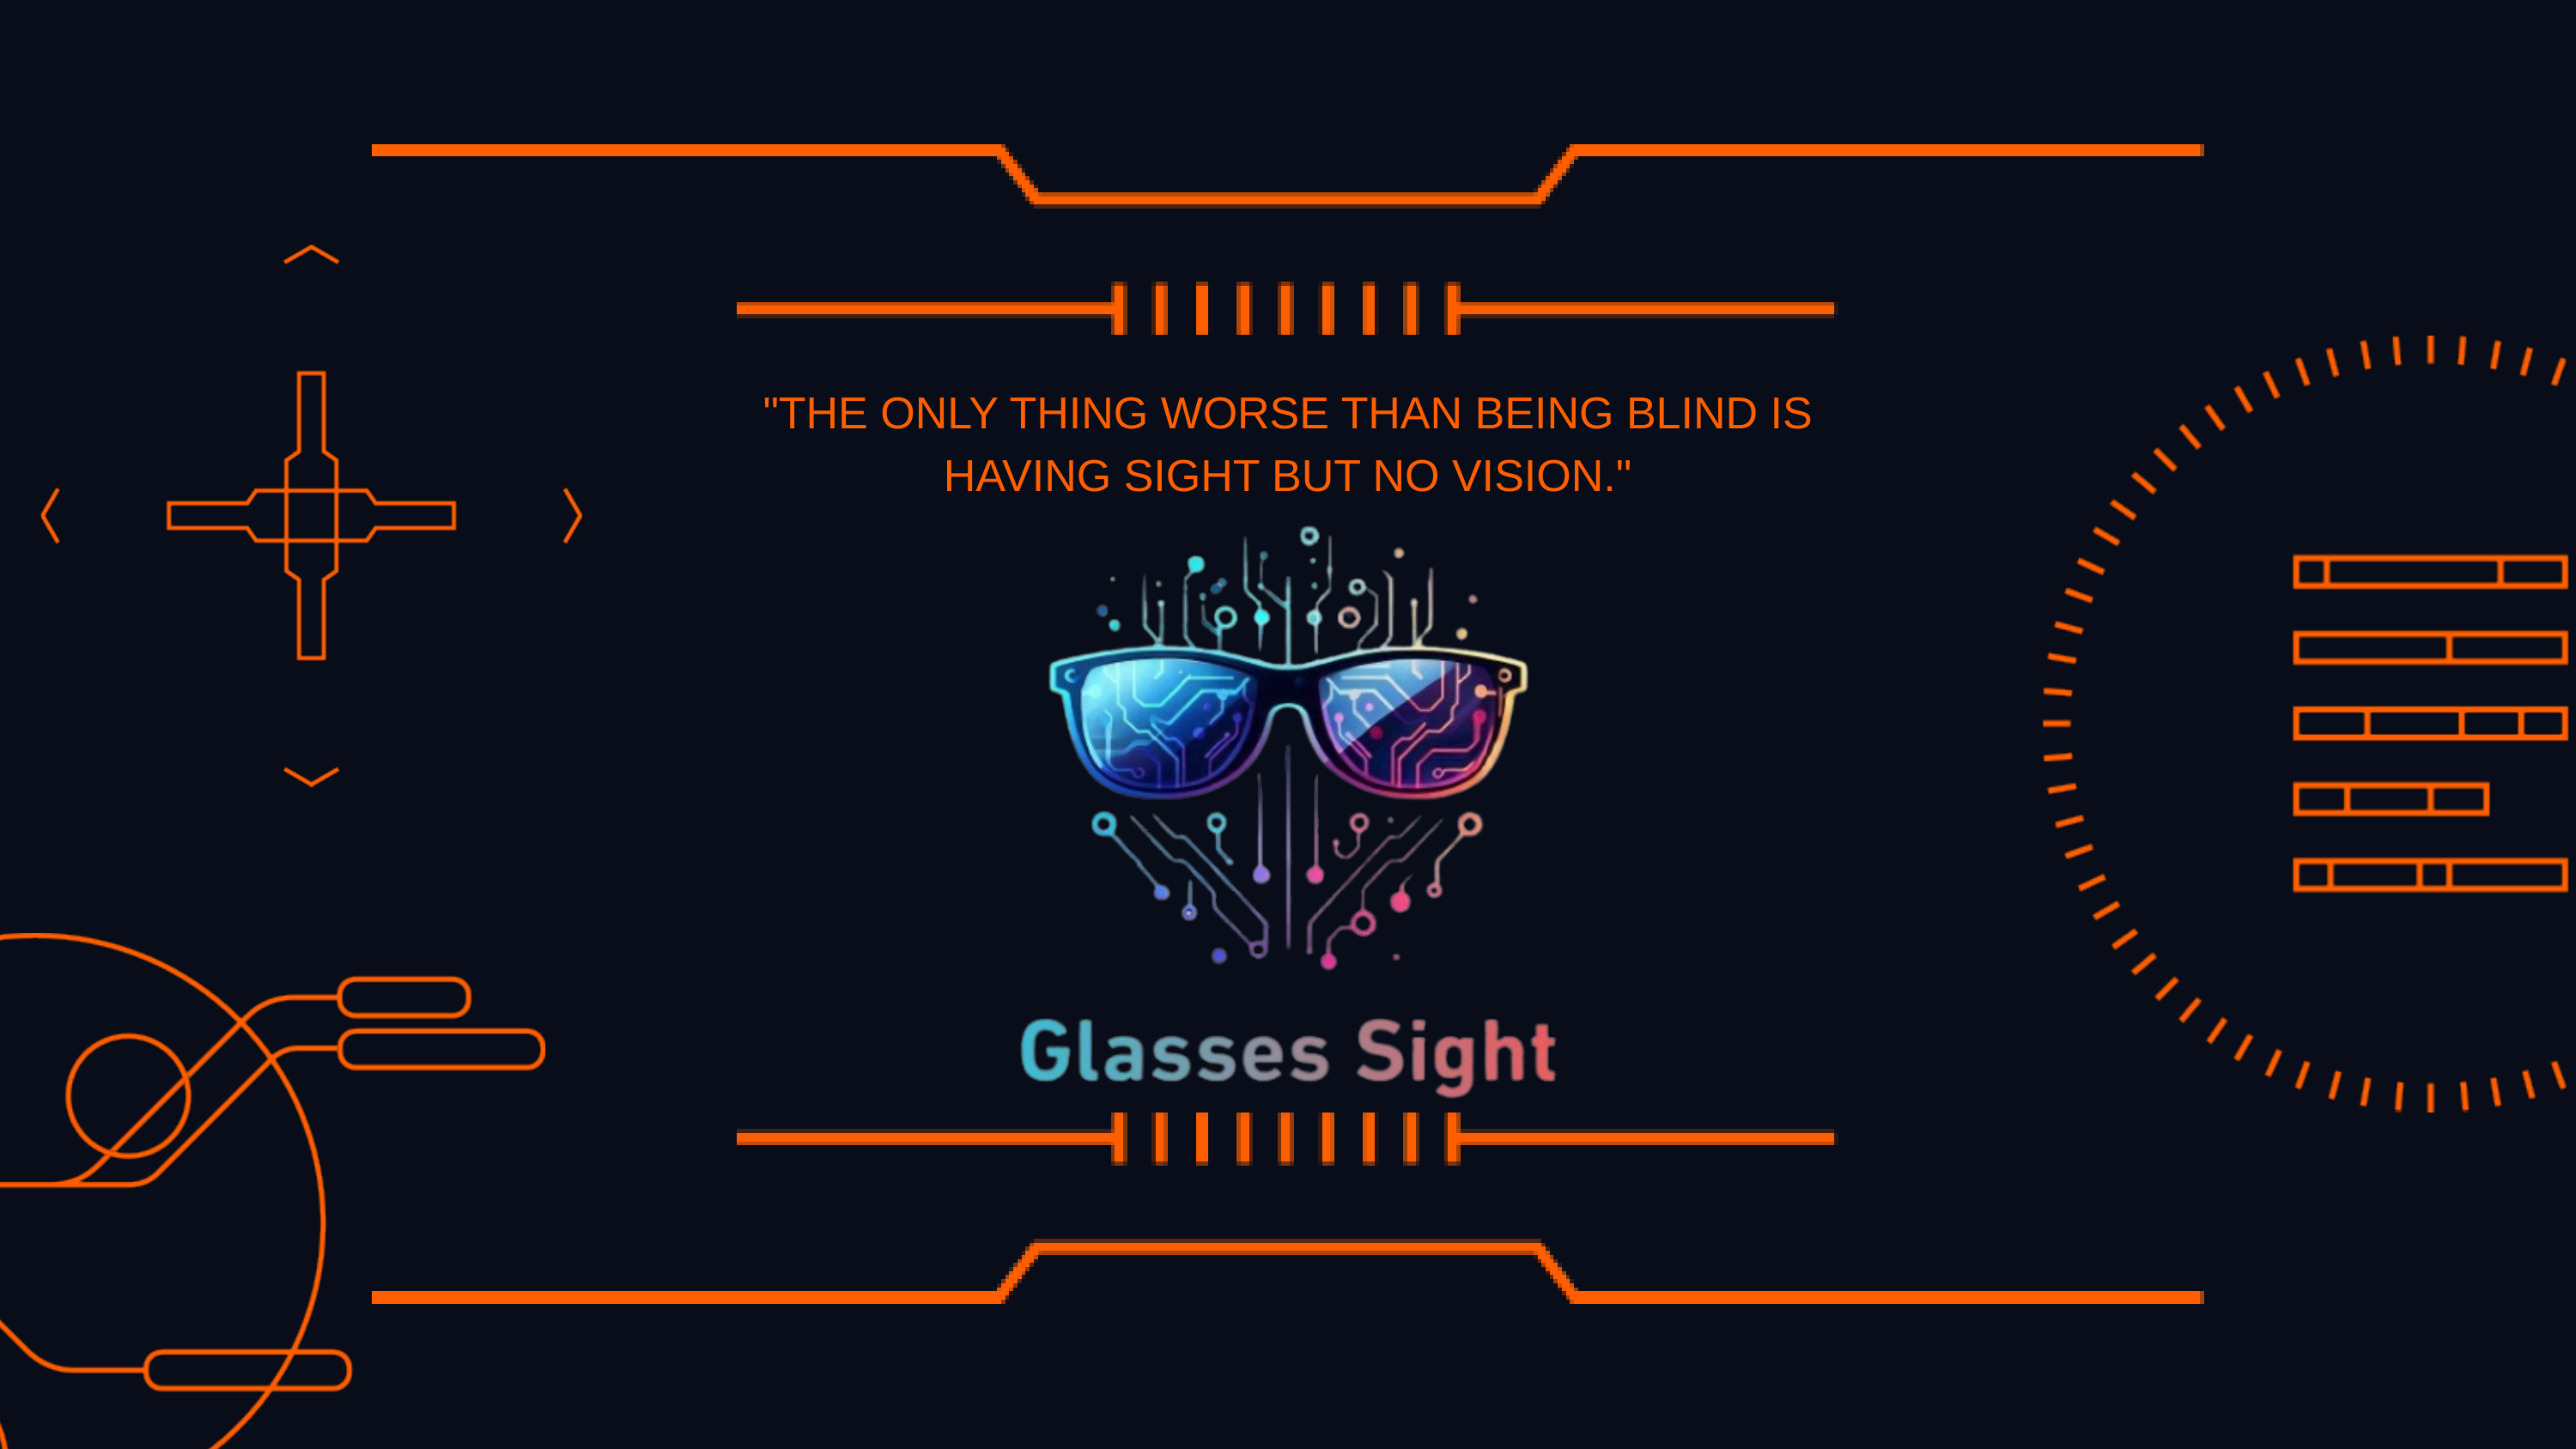

"THE ONLY THING WORSE THAN BEING BLIND IS HAVING SIGHT BUT NO VISION."